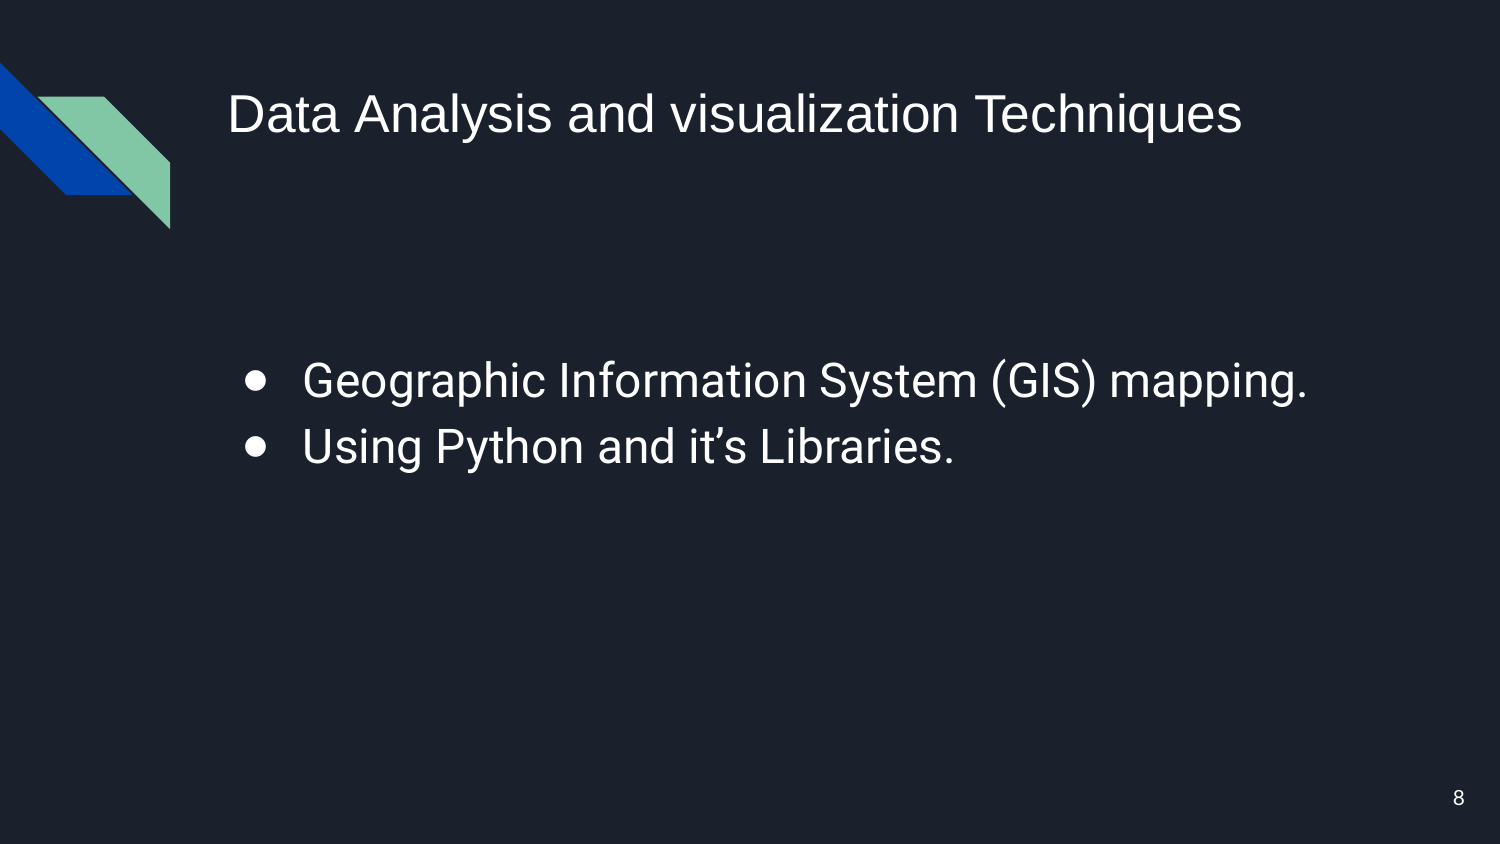

# Data Analysis and visualization Techniques
Geographic Information System (GIS) mapping.
Using Python and it’s Libraries.

8